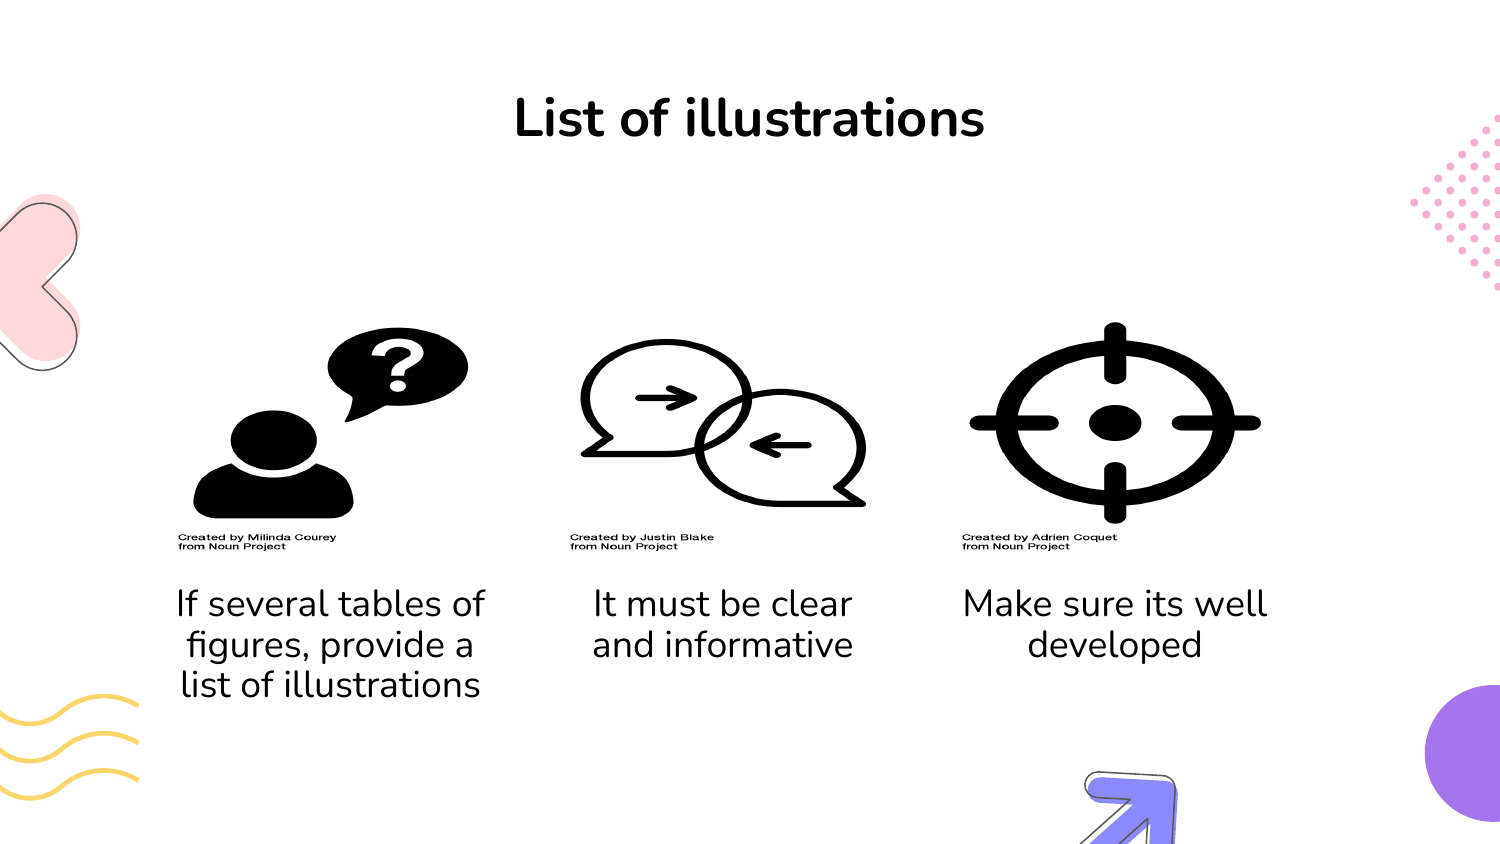

# List of illustrations
If several tables of figures, provide a list of illustrations
It must be clear and informative
Make sure its well developed